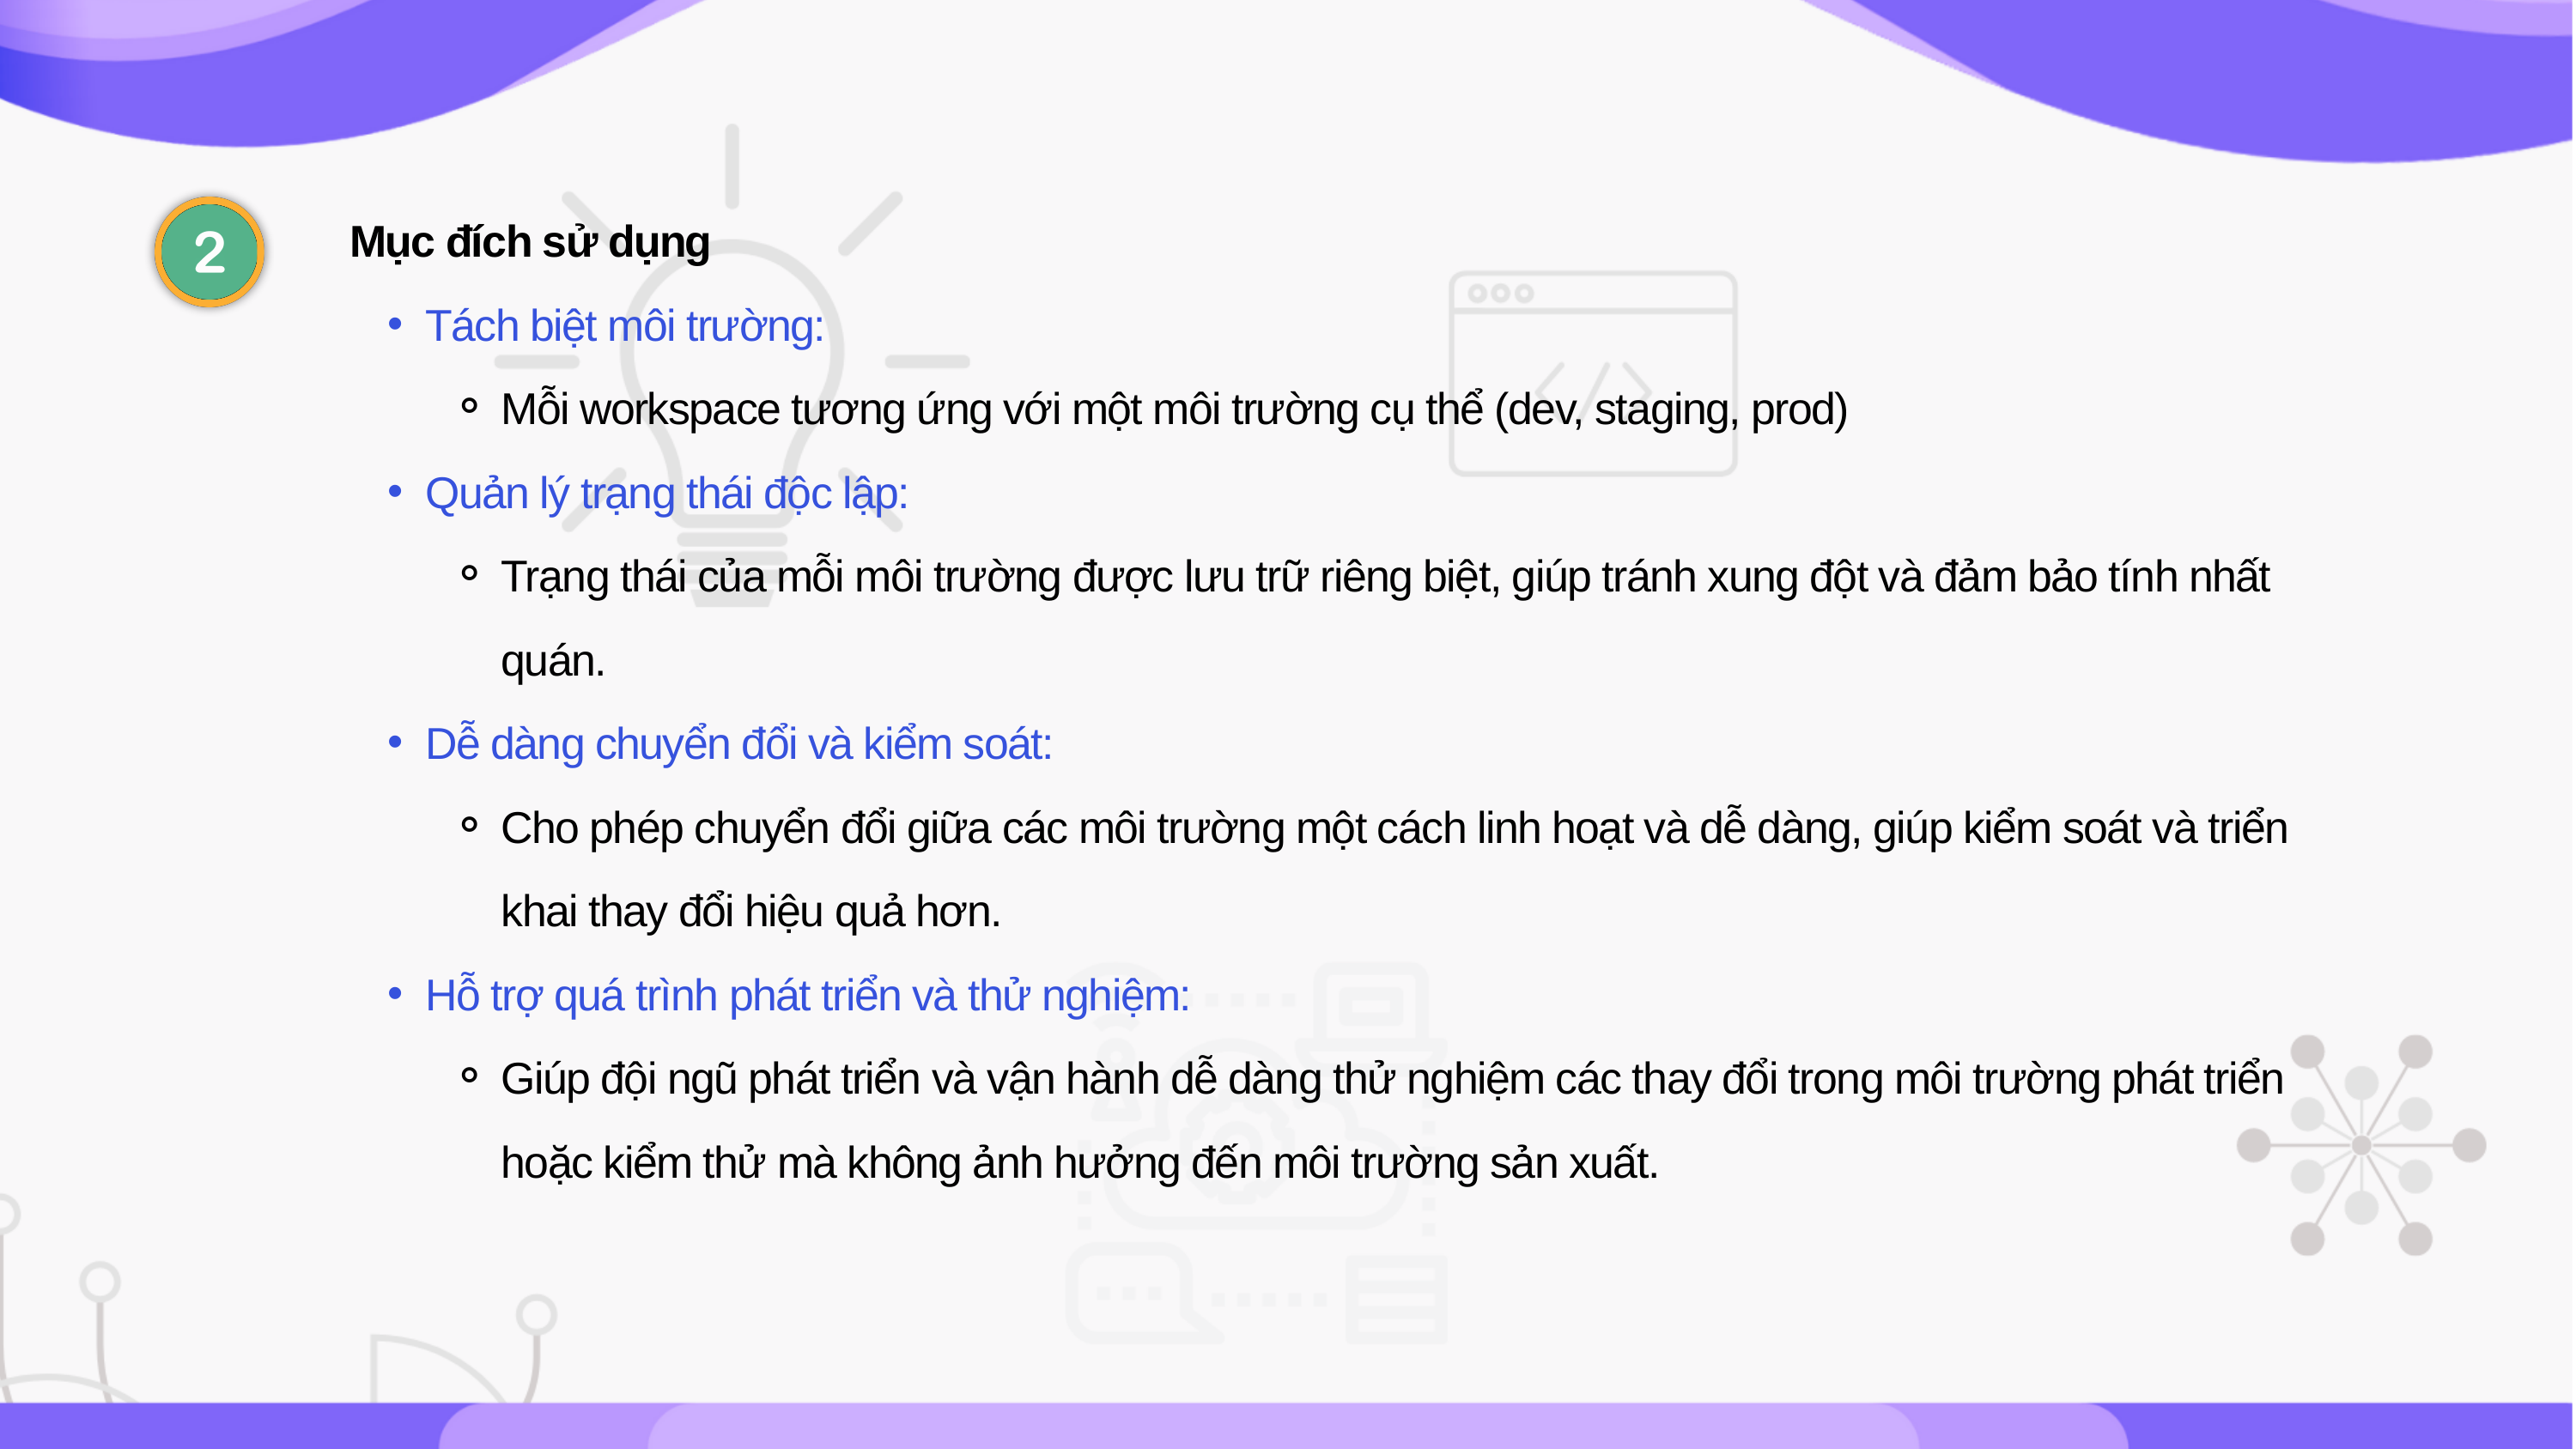

Mục đích sử dụng
Tách biệt môi trường:
Mỗi workspace tương ứng với một môi trường cụ thể (dev, staging, prod)
Quản lý trạng thái độc lập:
Trạng thái của mỗi môi trường được lưu trữ riêng biệt, giúp tránh xung đột và đảm bảo tính nhất quán.
Dễ dàng chuyển đổi và kiểm soát:
Cho phép chuyển đổi giữa các môi trường một cách linh hoạt và dễ dàng, giúp kiểm soát và triển khai thay đổi hiệu quả hơn.
Hỗ trợ quá trình phát triển và thử nghiệm:
Giúp đội ngũ phát triển và vận hành dễ dàng thử nghiệm các thay đổi trong môi trường phát triển hoặc kiểm thử mà không ảnh hưởng đến môi trường sản xuất.